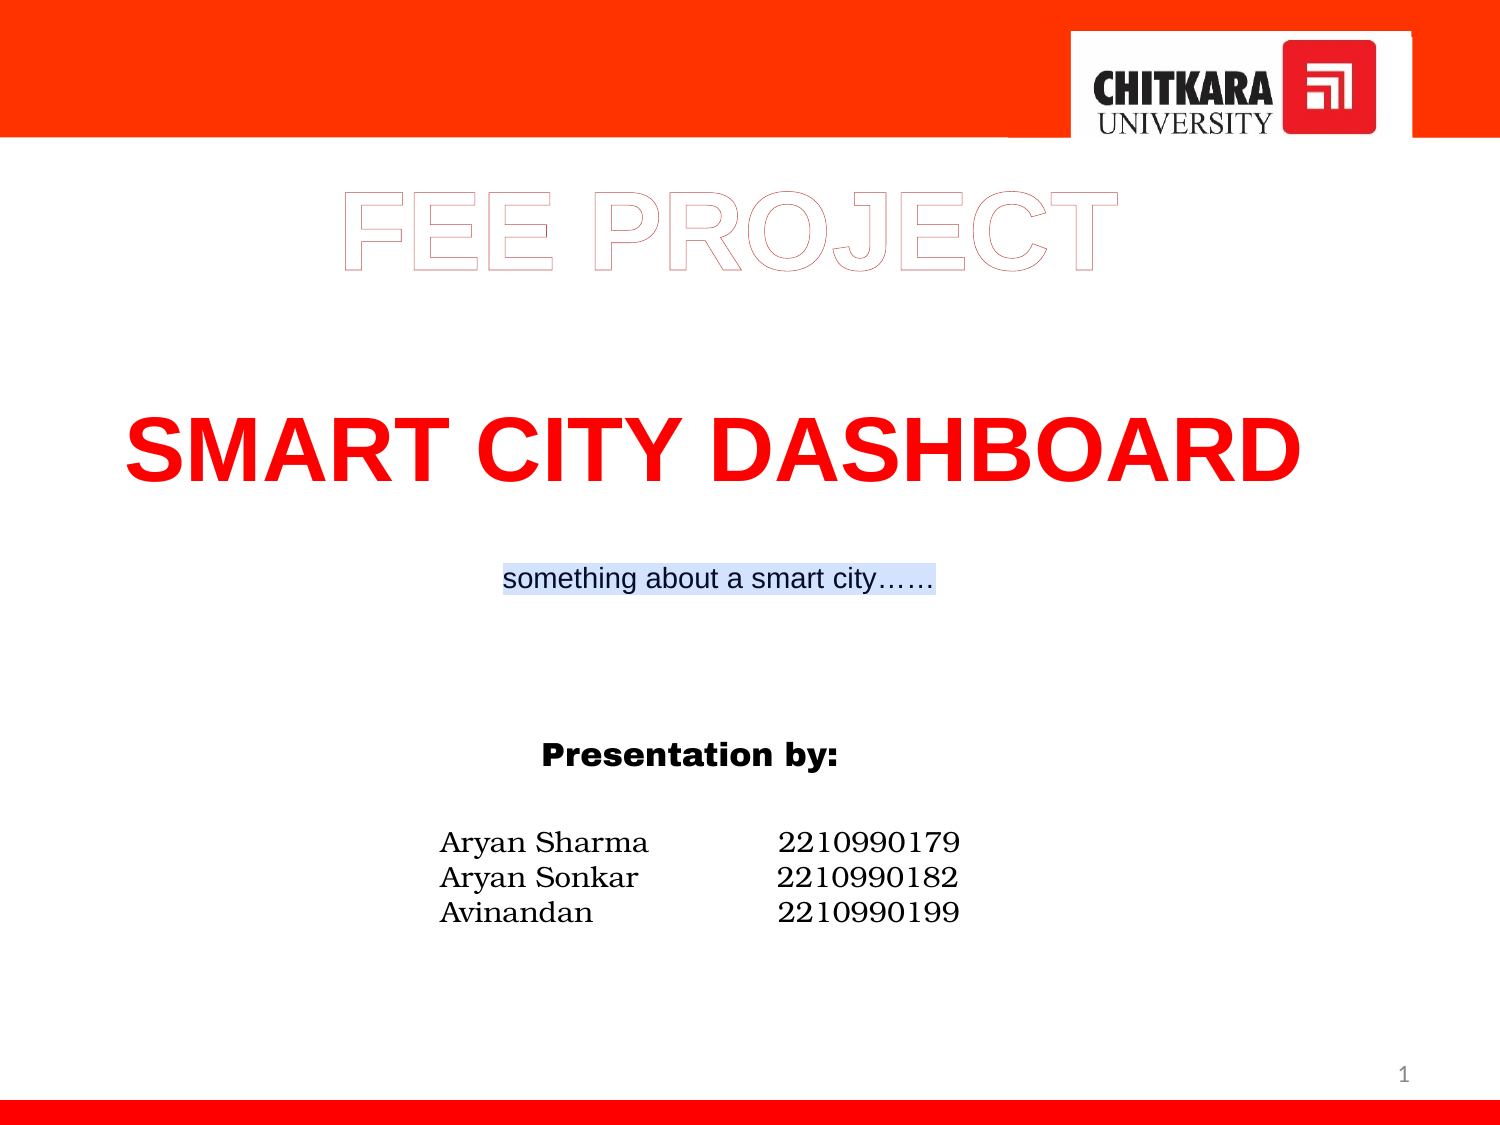

SMART CITY DASHBOARD
FEE PROJECT
 something about a smart city……
Presentation by:
Aryan Sharma              2210990179
Aryan Sonkar               2210990182
Avinandan                    2210990199

1